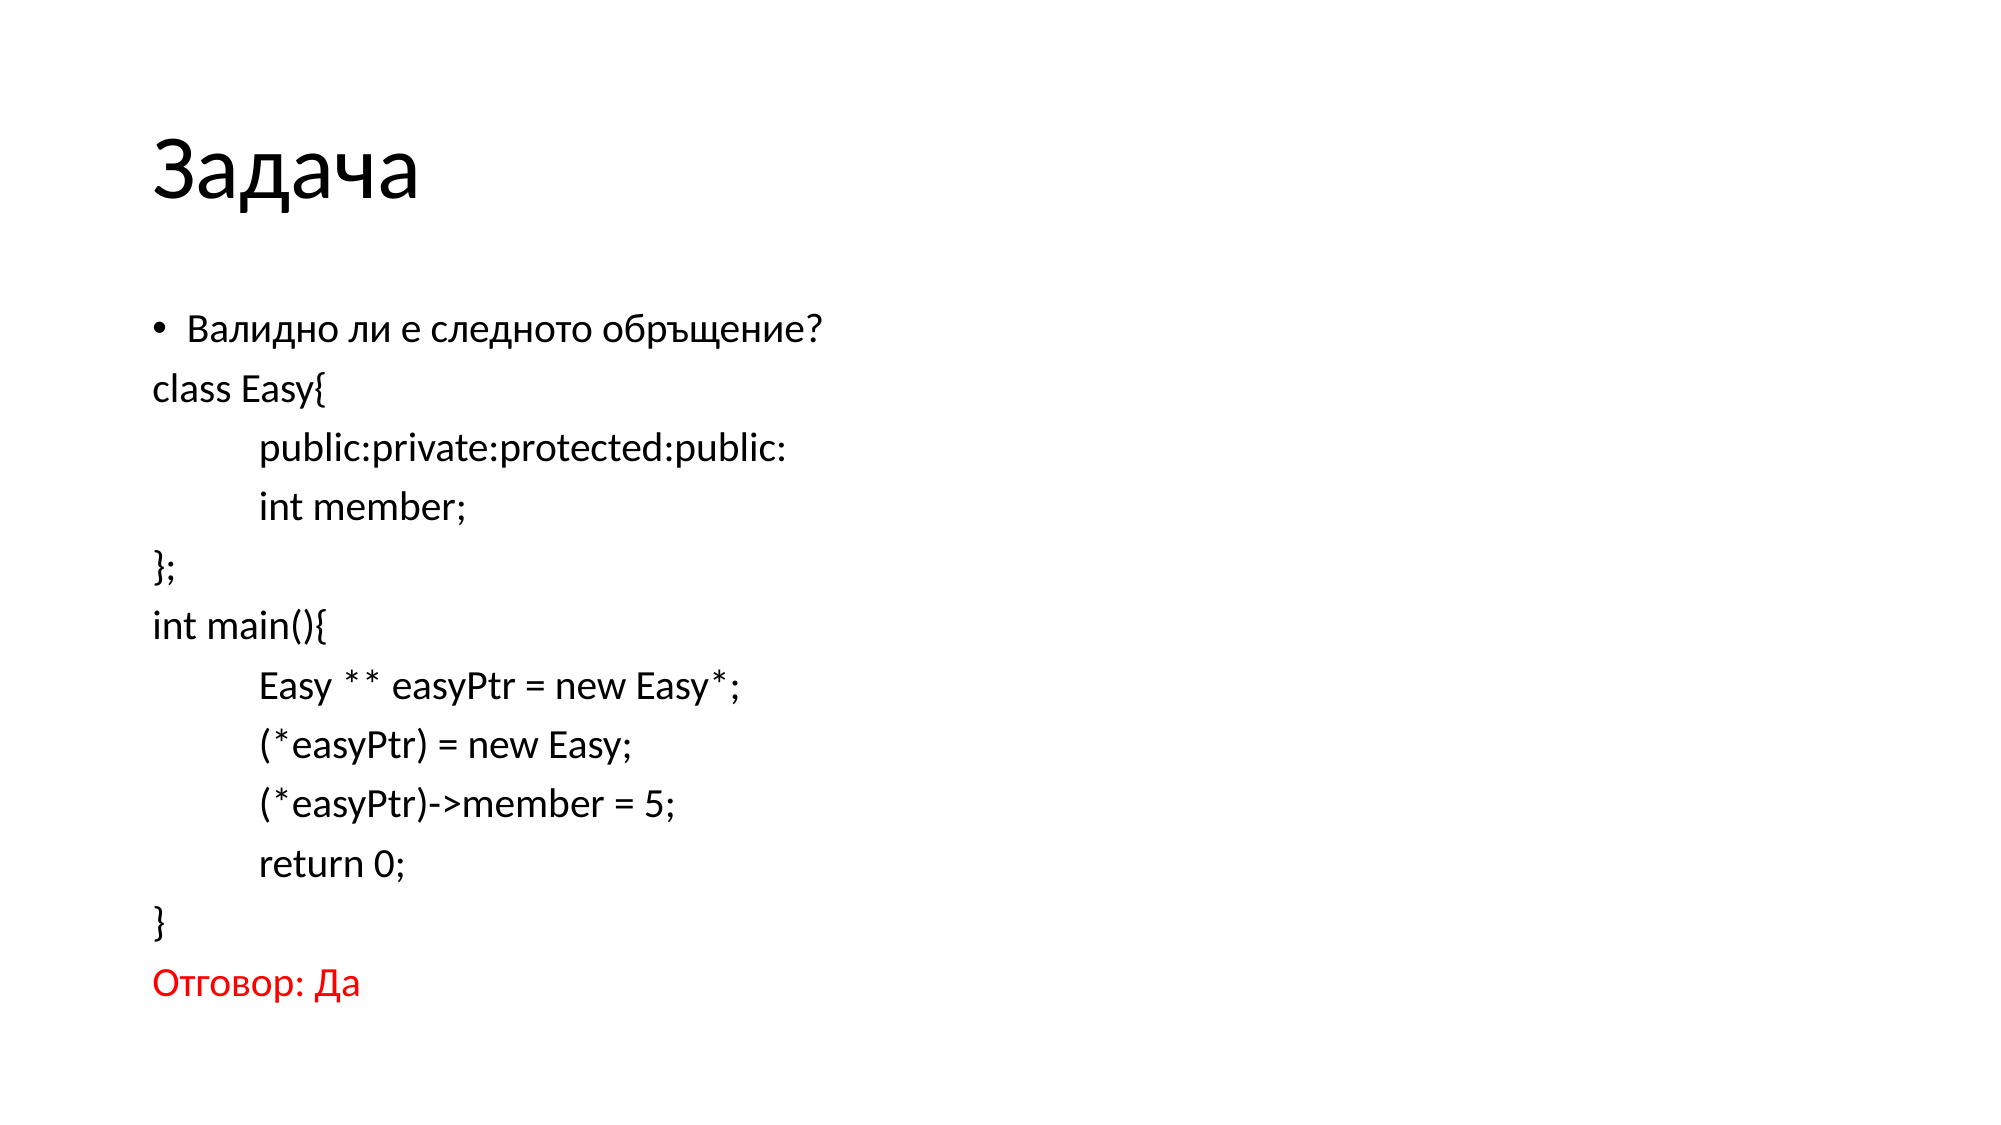

# Задача
Валидно ли е следното обръщение?
class Easy{
	public:private:protected:public:
	int member;
};
int main(){
	Easy ** easyPtr = new Easy*;
	(*easyPtr) = new Easy;
	(*easyPtr)->member = 5;
	return 0;
}
Отговор: Да